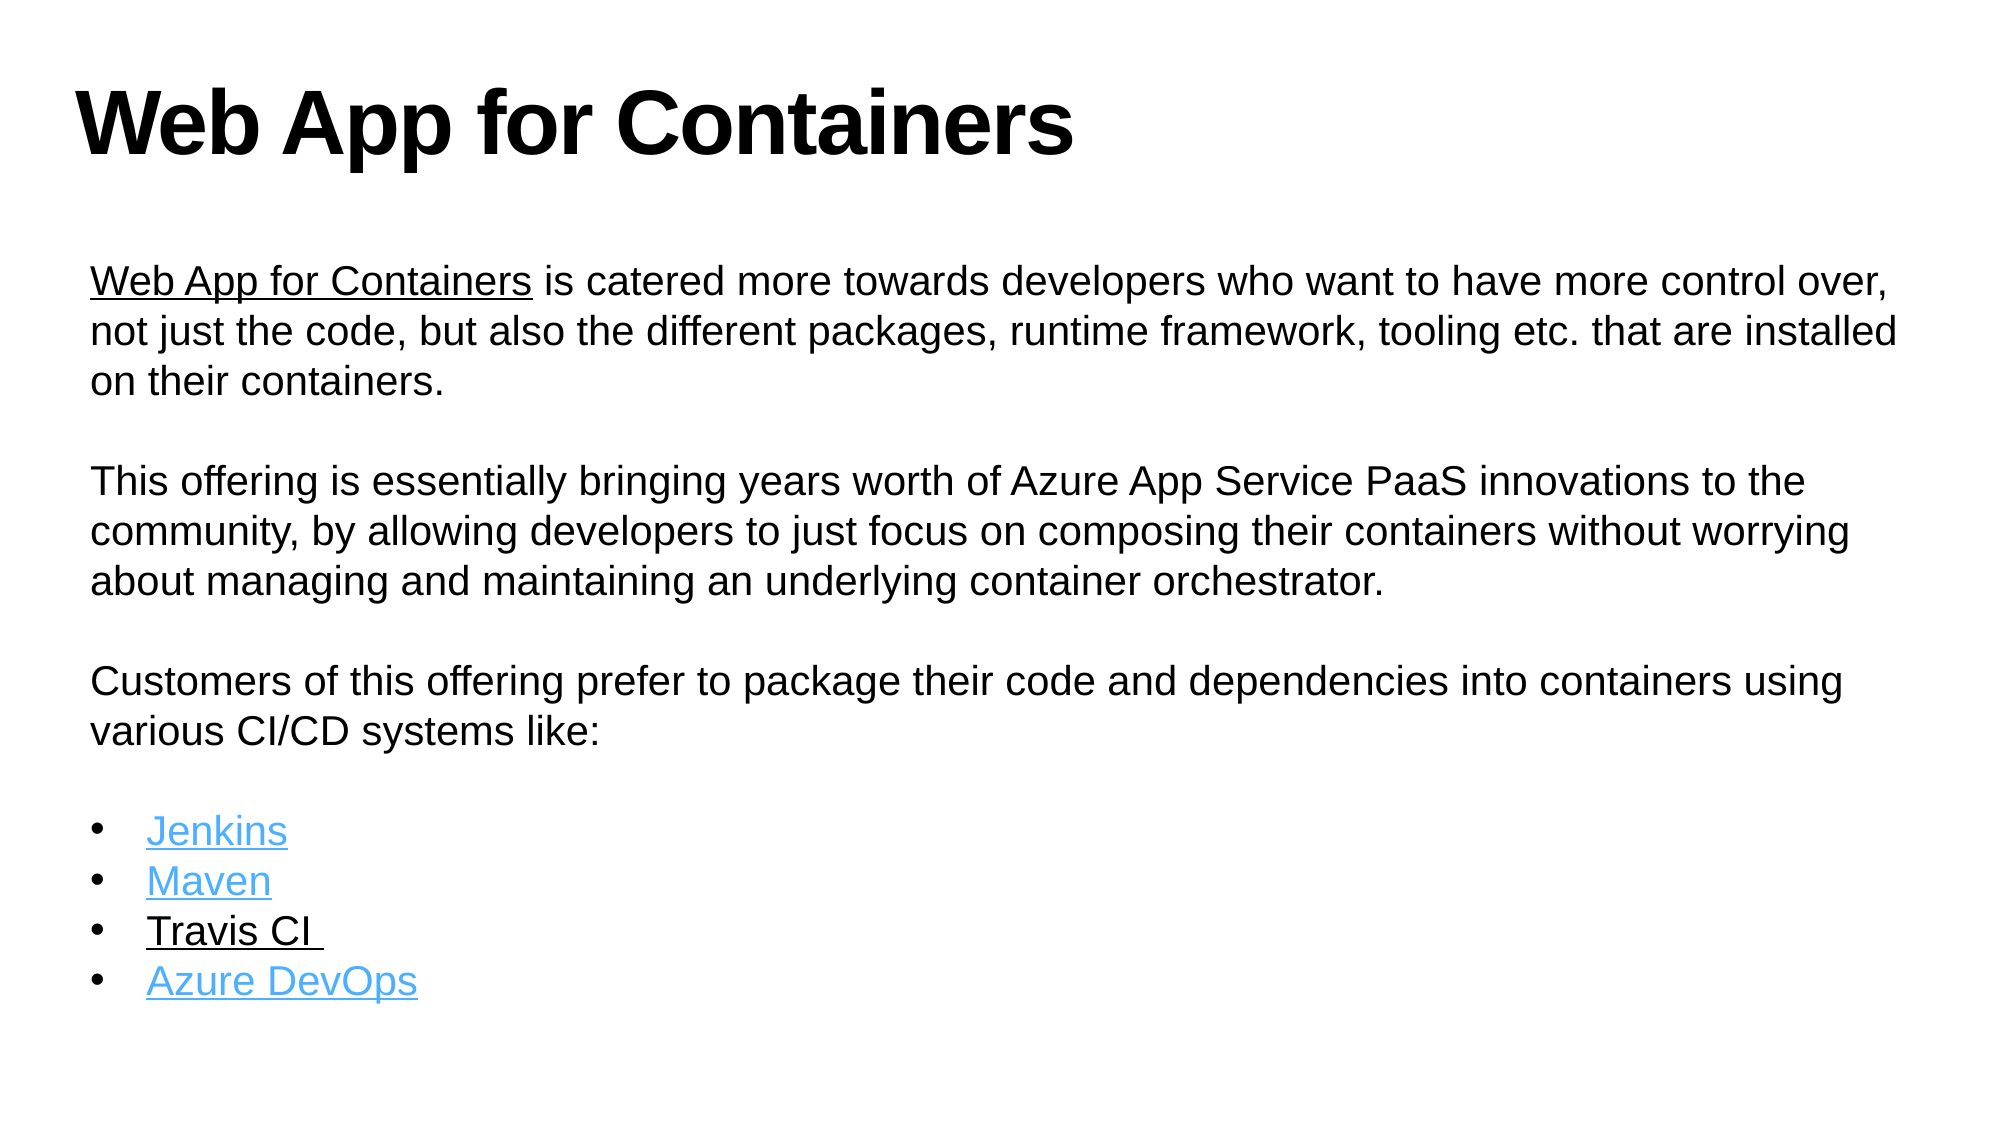

Web App for Containers
Web App for Containers is catered more towards developers who want to have more control over, not just the code, but also the different packages, runtime framework, tooling etc. that are installed on their containers.

This offering is essentially bringing years worth of Azure App Service PaaS innovations to the community, by allowing developers to just focus on composing their containers without worrying about managing and maintaining an underlying container orchestrator.

Customers of this offering prefer to package their code and dependencies into containers using various CI/CD systems like:

Jenkins
Maven
Travis CI
Azure DevOps